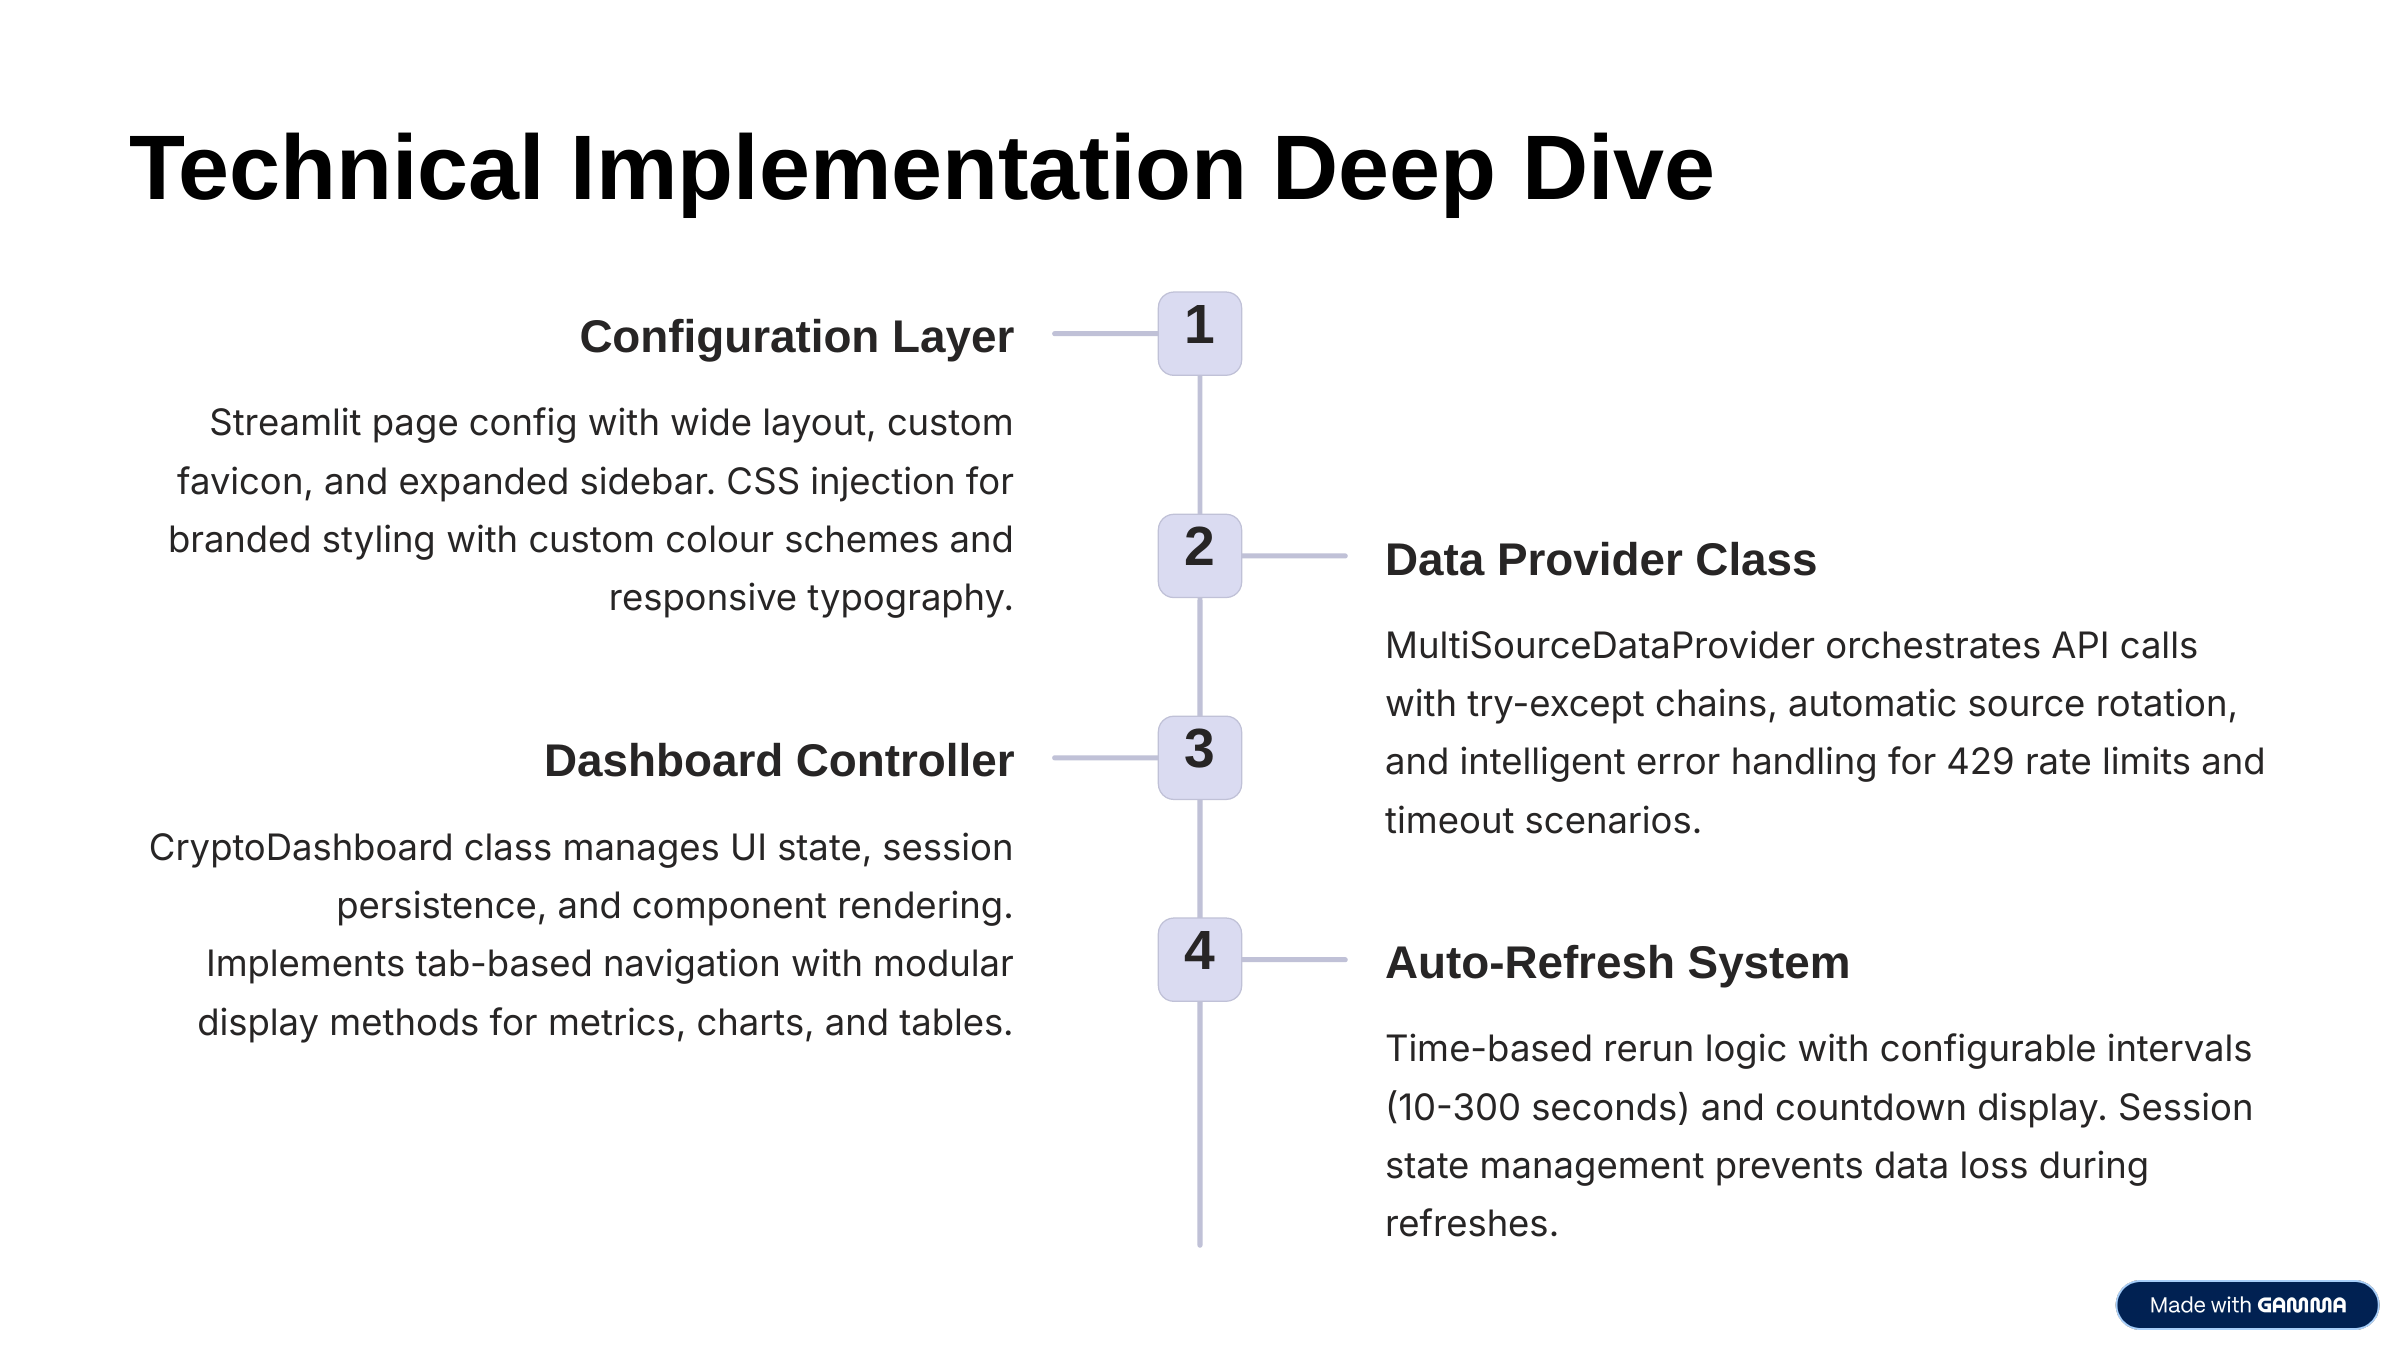

Technical Implementation Deep Dive

1
Configuration Layer

Streamlit page config with wide layout, custom favicon, and expanded sidebar. CSS injection for branded styling with custom colour schemes and responsive typography.

2
Data Provider Class

MultiSourceDataProvider orchestrates API calls with try-except chains, automatic source rotation, and intelligent error handling for 429 rate limits and timeout scenarios.

3
Dashboard Controller

CryptoDashboard class manages UI state, session persistence, and component rendering. Implements tab-based navigation with modular display methods for metrics, charts, and tables.

4
Auto-Refresh System

Time-based rerun logic with configurable intervals (10-300 seconds) and countdown display. Session state management prevents data loss during refreshes.